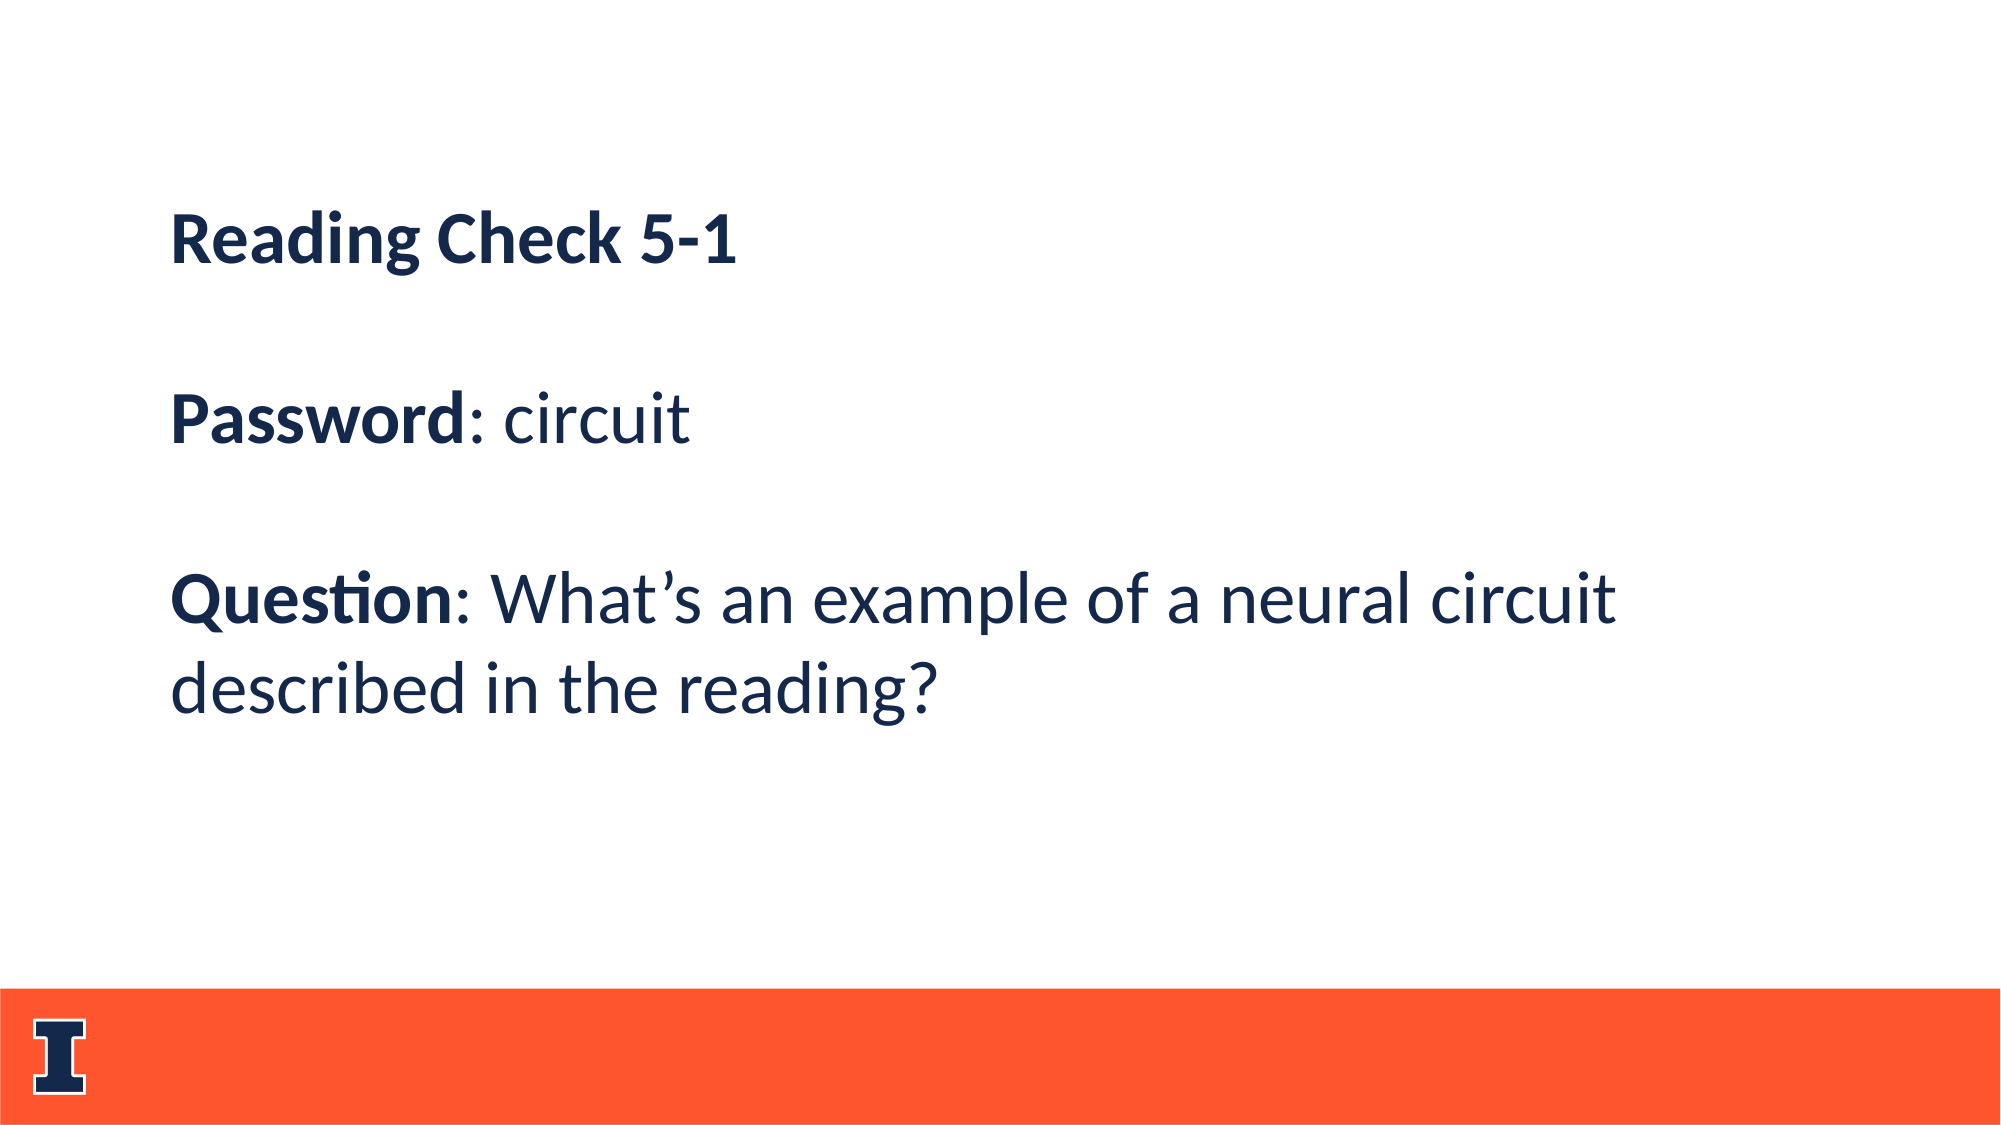

Reading Check 5-1

Password: circuit

Question: What’s an example of a neural circuit described in the reading?